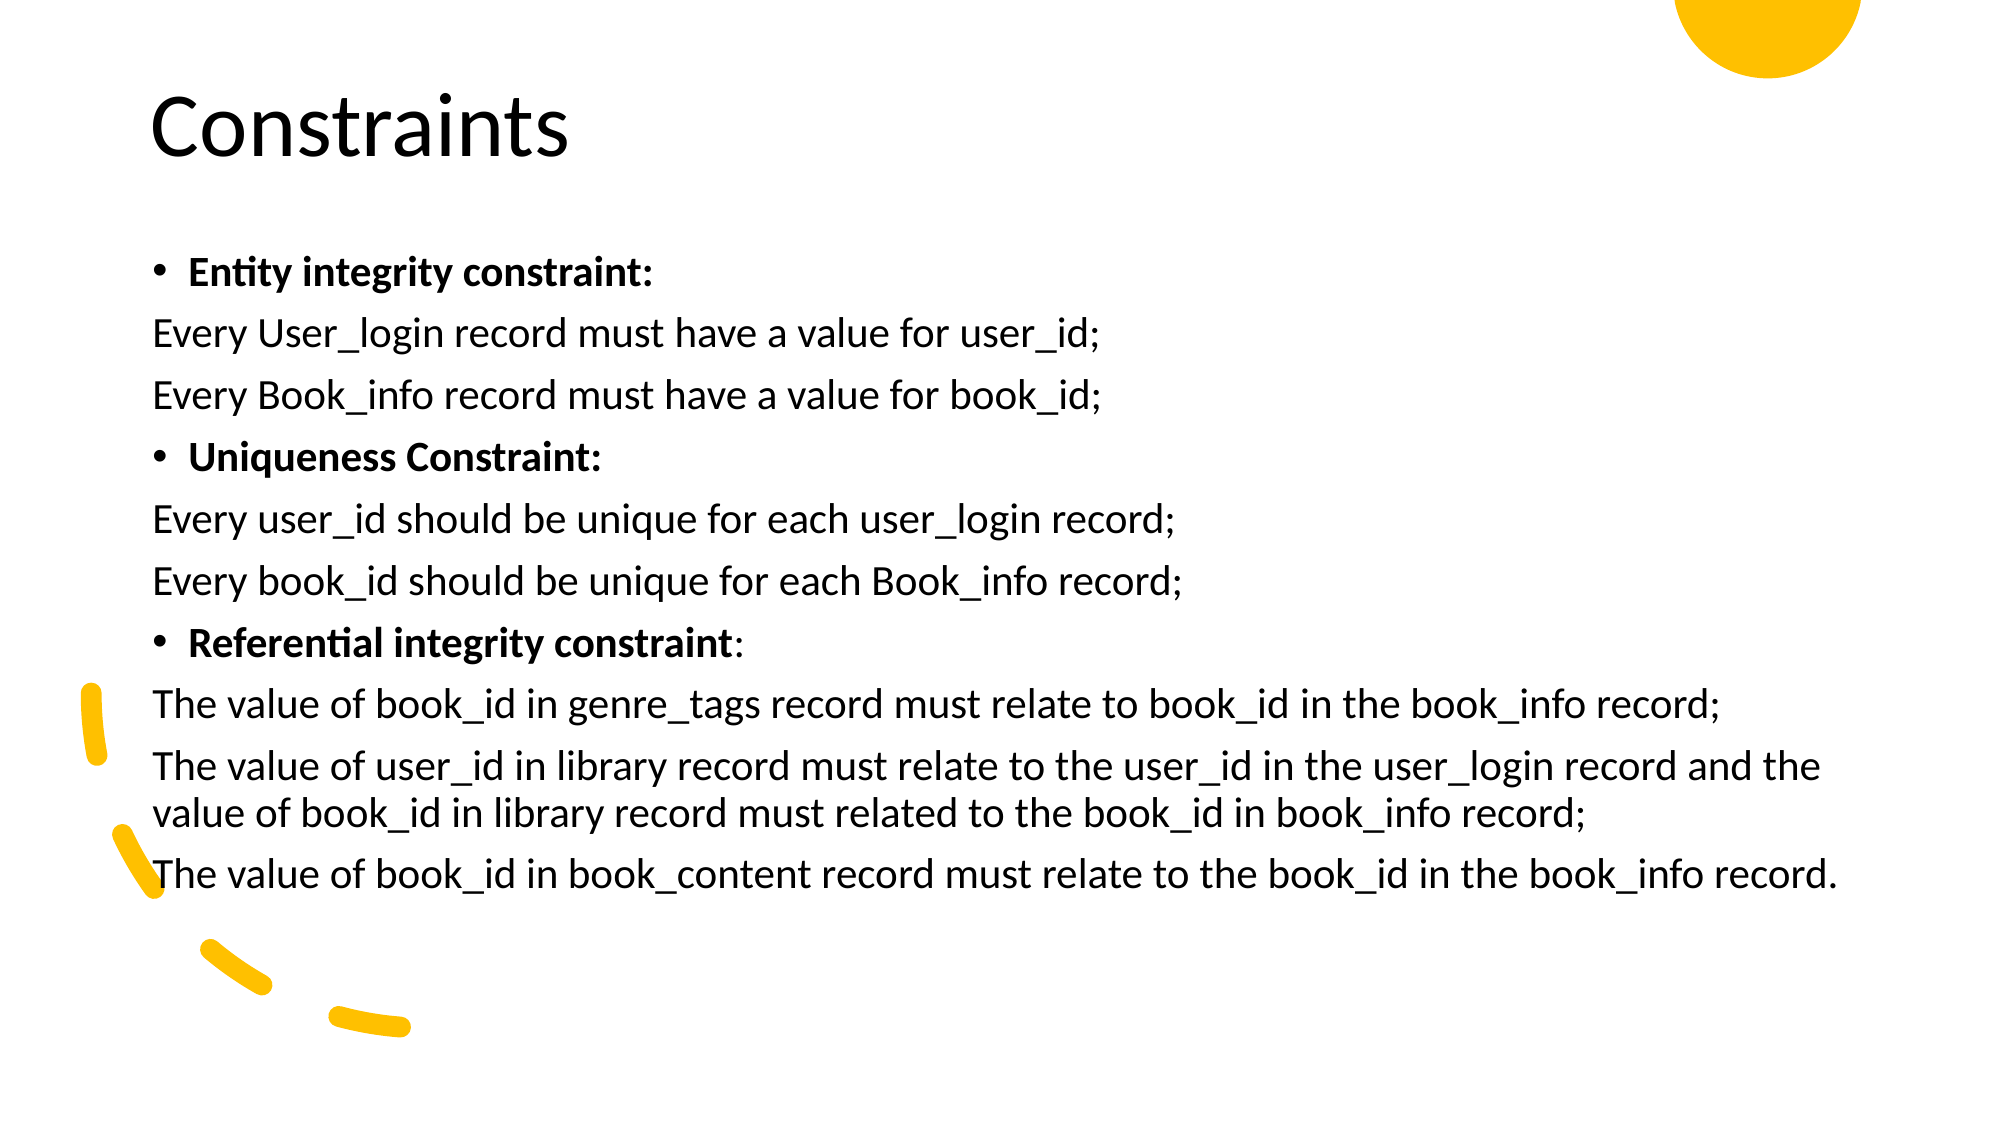

# Constraints
Entity integrity constraint:
Every User_login record must have a value for user_id;
Every Book_info record must have a value for book_id;
Uniqueness Constraint:
Every user_id should be unique for each user_login record;
Every book_id should be unique for each Book_info record;
Referential integrity constraint:
The value of book_id in genre_tags record must relate to book_id in the book_info record;
The value of user_id in library record must relate to the user_id in the user_login record and the value of book_id in library record must related to the book_id in book_info record;
The value of book_id in book_content record must relate to the book_id in the book_info record.